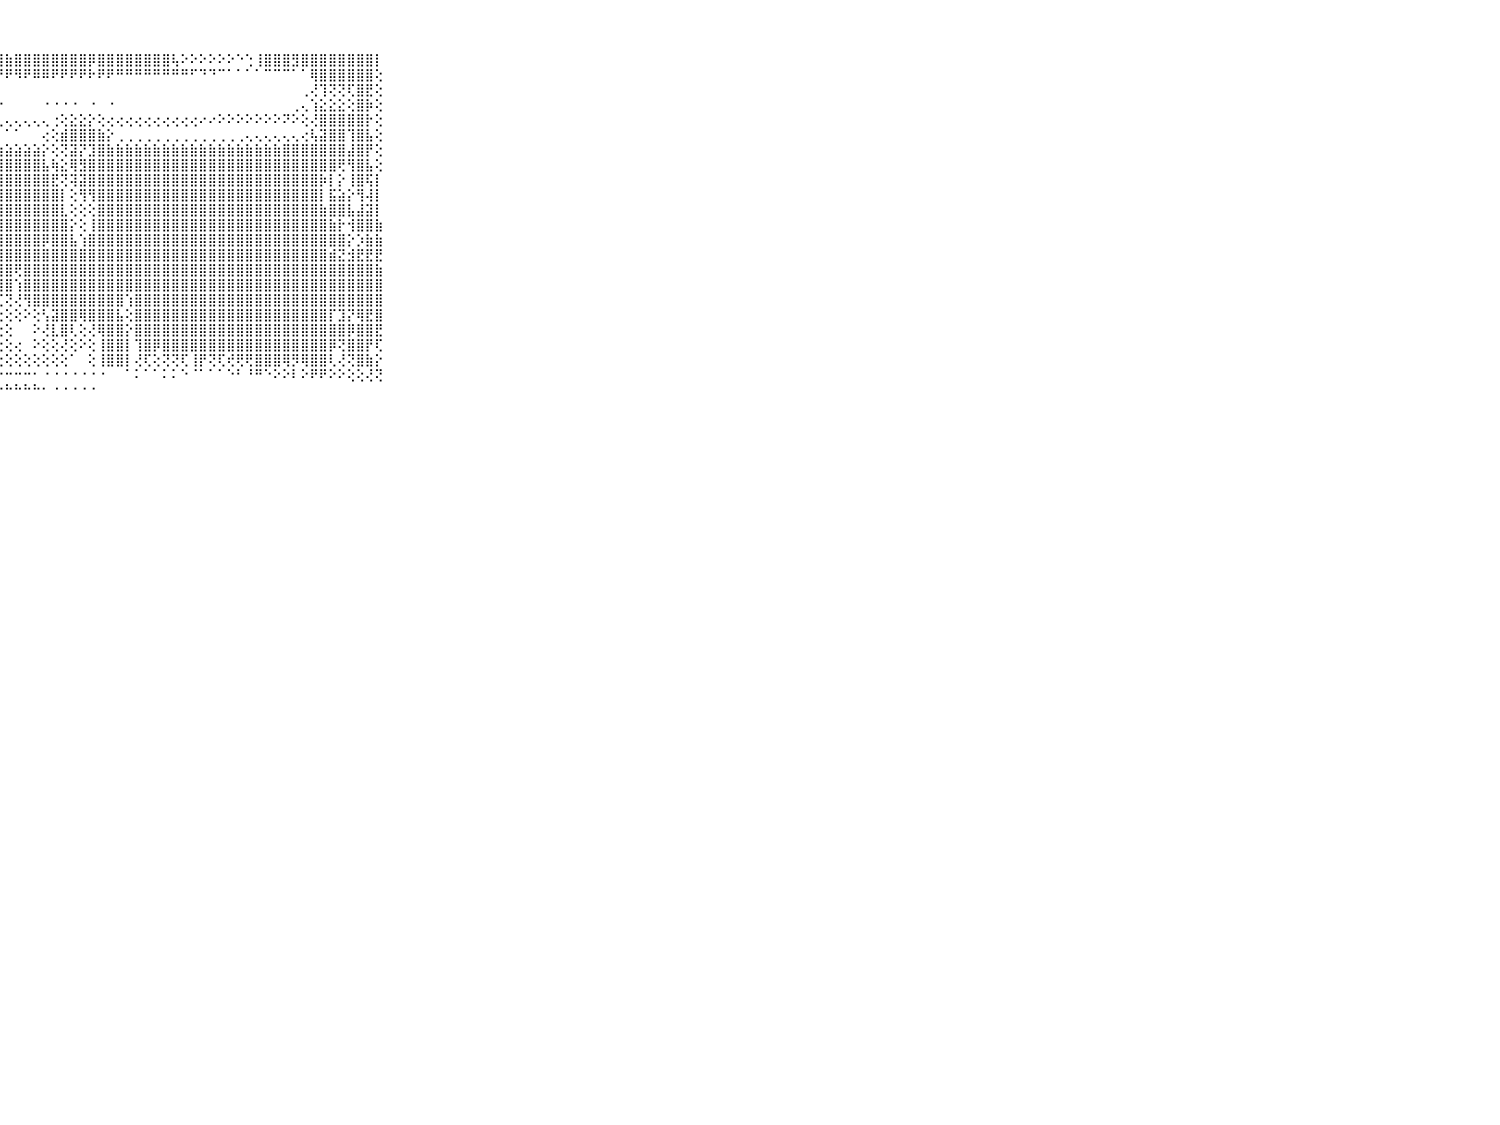

⠀⠀⠀⠀⠀⠀⠀⠀⠀⠀⠀⣵⣧⣼⣵⣿⣼⣯⣼⣷⣿⣷⣿⣾⣷⣿⣷⣿⣷⣿⣿⣿⣿⣿⣿⣿⣿⡿⣿⣿⣿⣿⣿⣿⣿⣿⢧⠕⠕⠕⠕⠕⠕⠑⢑⢸⣿⣿⣿⣻⣿⣿⣿⣿⣿⣿⣿⣿⡇⠀⠀⠀⠀⠀⠀⠀⠀⠀⠀⠀⠀
⠀⠀⠀⠀⠀⠀⠀⠀⠀⠀⠀⢿⢿⢿⢿⢿⢿⢿⢿⢻⢟⢿⢟⢟⢟⠟⠟⠟⠟⠻⠟⠿⠿⠟⠟⠟⠟⠗⠟⠟⠛⠛⠛⠛⠛⠛⠛⠛⠋⠙⠙⠉⠁⠁⠁⠁⠉⠉⠉⠁⠁⢿⣿⣿⣿⣿⣿⣿⢕⠀⠀⠀⠀⠀⠀⠀⠀⠀⠀⠀⠀
⠀⠀⠀⠀⠀⠀⠀⠀⠀⠀⠀⠀⠀⠀⠀⠀⠀⠀⠀⠀⠀⠀⠀⠀⠀⠀⠀⠀⠀⠀⠀⠀⠀⠀⠀⠀⠀⠀⠀⠀⠀⠀⠀⠀⠀⠀⠀⠀⠀⠀⠀⠀⠀⠀⠀⠀⠀⠀⠀⠀⢀⢜⢹⢝⢝⢏⣿⣟⢕⠀⠀⠀⠀⠀⠀⠀⠀⠀⠀⠀⠀
⠀⠀⠀⠀⠀⠀⠀⠀⠀⠀⠀⠀⠄⢄⢄⢄⢄⢄⢄⢄⢄⢄⢄⢄⢄⠄⠀⠐⠀⠀⠀⠀⠐⠐⠐⠐⠀⠐⠀⠐⠀⠀⠀⠀⠀⠀⠀⠀⠀⠀⠀⠀⠀⠀⠀⠀⠀⠀⠀⢀⢄⢱⣕⣕⣕⢕⣿⡷⢕⠀⠀⠀⠀⠀⠀⠀⠀⠀⠀⠀⠀
⠀⠀⠀⠀⠀⠀⠀⠀⠀⠀⠀⢀⢅⢅⢅⢅⢅⢅⢅⢅⢅⢅⢄⢄⢄⢄⢄⢄⢄⢄⢄⢄⢄⢐⢕⣕⣕⡕⢕⢔⢔⢔⢔⢔⢔⢔⢔⢔⢔⠔⠔⠕⠕⠕⠕⠕⠕⠕⠝⠕⢕⢜⣿⣿⣿⣿⣿⡗⢕⠀⠀⠀⠀⠀⠀⠀⠀⠀⠀⠀⠀
⠀⠀⠀⠀⠀⠀⠀⠀⠀⠀⠀⠁⠁⠁⠁⠁⠁⠁⠁⠁⠁⠁⠁⠁⠁⠁⠁⠁⠁⠁⠀⠀⢔⢕⣾⣿⣿⣿⣷⡕⢀⢀⢀⢀⢀⢀⢀⢀⢀⢀⢀⢀⢀⢀⢄⢄⢄⢄⢄⢄⢔⢧⣽⣿⣿⢹⣿⣧⢕⠀⠀⠀⠀⠀⠀⠀⠀⠀⠀⠀⠀
⠀⠀⠀⠀⠀⠀⠀⠀⠀⠀⠀⣱⣵⣵⣵⣵⣵⣵⣵⣵⣵⣵⣵⣵⣵⣵⣵⣵⣵⣵⣵⣵⡕⢕⢝⣽⡝⣹⣿⣷⣷⣷⣷⣷⣷⣷⣷⣷⣷⣷⣷⣷⣷⣷⣷⣷⣷⣷⣿⣿⣿⣿⣿⣿⣿⣼⣿⡟⢕⠀⠀⠀⠀⠀⠀⠀⠀⠀⠀⠀⠀
⠀⠀⠀⠀⠀⠀⠀⠀⠀⠀⠀⣏⢝⢹⣿⣿⣿⣿⣿⣿⣿⣿⡝⢝⣿⣿⣿⣿⣿⣿⣿⣿⣧⢷⣕⢿⣻⣿⣿⣿⣿⣿⣿⣿⣿⣿⣿⣿⣿⣿⣿⣿⣿⣿⣿⣿⣿⣿⣿⣿⣿⣿⣿⣿⢟⢻⣿⣧⢕⠀⠀⠀⠀⠀⠀⠀⠀⠀⠀⠀⠀
⠀⠀⠀⠀⠀⠀⠀⠀⠀⠀⠀⡇⢕⢹⣿⣿⣿⣿⣿⣿⣿⣿⡕⢜⣿⣿⣿⣿⣿⣿⣿⣿⣿⣟⢝⢽⣽⣿⣿⣿⣿⣿⣿⣿⣿⣿⣿⣿⣿⣿⣿⣿⣿⣿⣿⣿⣿⣿⣿⣿⣿⣿⡷⡇⡕⢸⣿⢯⡇⠀⠀⠀⠀⠀⠀⠀⠀⠀⠀⠀⠀
⠀⠀⠀⠀⠀⠀⠀⠀⠀⠀⠀⣿⢕⢸⣿⣿⣿⣿⣿⣿⣿⣿⡇⢕⣿⣿⣿⣿⣿⣿⣿⣿⣿⣿⡇⢕⢻⢻⣿⣿⣿⣿⣿⣿⣿⣿⣿⣿⣿⣿⣿⣿⣿⣿⣿⣿⣿⣿⣿⣿⣿⣿⡇⣯⣵⡕⢻⢼⡇⠀⠀⠀⠀⠀⠀⠀⠀⠀⠀⠀⠀
⠀⠀⠀⠀⠀⠀⠀⠀⠀⠀⠀⣿⢕⢜⣿⣿⣿⣿⣿⣿⣿⣿⡇⢕⢻⣿⣿⣿⣿⣿⣿⣿⣿⣿⣇⢕⢕⢕⣿⣿⣿⣿⣿⣿⣿⣿⣿⣿⣿⣿⣿⣿⣿⣿⣿⣿⣿⣿⣿⣿⣿⣿⣷⣿⣿⣧⣼⣽⡇⠀⠀⠀⠀⠀⠀⠀⠀⠀⠀⠀⠀
⠀⠀⠀⠀⠀⠀⠀⠀⠀⠀⠀⣿⢕⢕⣿⣿⣿⣿⣿⣿⣿⣿⡇⢕⢸⣿⣿⣿⣿⣿⣿⣿⣿⣿⣿⡕⢕⢸⣿⣿⣿⣿⣿⣿⣿⣿⣿⣿⣿⣿⣿⣿⣿⣿⣿⣿⣿⣿⣿⣿⣿⣿⣿⣷⡗⢺⣿⣿⣷⠀⠀⠀⠀⠀⠀⠀⠀⠀⠀⠀⠀
⠀⠀⠀⠀⠀⠀⠀⠀⠀⠀⠀⣿⢕⢕⣿⣿⣿⣿⣿⣿⣿⣿⣗⢕⢸⣿⣿⣿⣿⣿⣿⣿⡿⣿⣿⣧⢱⣿⣿⣿⣿⣿⣿⣿⣿⣿⣿⣿⣿⣿⣿⣿⣿⣿⣿⣿⣿⣿⣿⣿⣿⣿⣿⣿⣿⡕⡱⣷⣷⠀⠀⠀⠀⠀⠀⠀⠀⠀⠀⠀⠀
⠀⠀⠀⠀⠀⠀⠀⠀⠀⠀⠀⣿⣇⣰⣿⣿⣿⣿⣿⣿⣿⣿⣿⣕⣸⡜⢟⣿⣿⣿⣿⣿⣿⣿⣿⣿⣿⣿⣿⣿⣿⣿⣿⣿⣿⣿⣿⣿⣿⣿⣿⣿⣿⣿⣿⣿⣿⣿⣿⣿⣿⣿⣿⣾⣝⣺⣟⣟⣟⠀⠀⠀⠀⠀⠀⠀⠀⠀⠀⠀⠀
⠀⠀⠀⠀⠀⠀⠀⠀⠀⠀⠀⣿⣿⣿⣿⣿⣿⣿⣿⣿⣿⣿⣿⣿⣿⡇⢕⢸⣿⢟⣿⣿⣿⣿⣿⣿⣿⣿⣿⣿⣿⣿⣿⣿⣿⣿⣿⣿⣿⣿⣿⣿⣿⣿⣿⣿⣿⣿⣿⣿⣿⣿⣿⣿⣿⣿⣿⣿⣷⠀⠀⠀⠀⠀⠀⠀⠀⠀⠀⠀⠀
⠀⠀⠀⠀⠀⠀⠀⠀⠀⠀⠀⣿⣿⣿⡿⣿⣿⣿⣿⣿⣿⣿⣻⡿⣿⣧⣕⣿⣿⢱⣿⣿⣿⣿⣿⣿⣿⣿⣿⣿⣿⣿⣿⣿⣿⣿⣿⣿⣿⣿⣿⣿⣿⣿⣿⣿⣿⣿⣿⣿⣿⣿⣿⣿⣿⣿⣿⣿⣿⠀⠀⠀⠀⠀⠀⠀⠀⠀⠀⠀⠀
⠀⠀⠀⠀⠀⠀⠀⠀⠀⠀⠀⢽⣿⣿⣷⡿⢟⢟⢟⢟⢟⡻⢧⣧⣿⣿⣟⢏⢝⢜⢻⣿⣿⣿⣿⣿⣿⣿⣿⣿⣿⢱⣿⣿⣿⣿⣿⣿⣿⣿⣿⣿⣿⣿⣿⣿⣿⣿⣿⣿⣿⣿⣿⣿⣿⣿⣿⣿⣿⠀⠀⠀⠀⠀⠀⠀⠀⠀⠀⠀⠀
⠀⠀⠀⠀⠀⠀⠀⠀⠀⠀⠀⠝⠟⢝⠝⠕⢕⢕⢕⢕⢕⢜⢝⢏⢿⢿⢗⢕⢕⢕⠕⢕⢣⣽⣿⣿⢿⣿⣿⣿⣧⢕⣿⣿⣿⣿⣿⣿⣿⣿⣿⣿⣿⣿⣿⣿⣿⣿⣿⣿⣿⣿⣿⡏⣹⡝⢿⣟⣿⠀⠀⠀⠀⠀⠀⠀⠀⠀⠀⠀⠀
⠀⠀⠀⠀⠀⠀⠀⠀⠀⠀⠀⠀⢄⢄⢄⢄⠀⠀⠄⠄⠄⠄⢄⢄⢄⢄⢄⢕⢕⠀⠀⠕⢜⣇⣿⢇⢕⢜⢿⣿⣿⡕⣿⣿⣿⣿⣿⣿⣿⣿⣿⣿⣿⣿⣿⣿⣿⣿⣿⣿⣿⣿⣿⣿⣿⡿⣿⣿⣟⠀⠀⠀⠀⠀⠀⠀⠀⠀⠀⠀⠀
⠀⠀⠀⠀⠀⠀⠀⠀⠀⠀⠀⢔⢱⣸⢇⢕⠐⠀⠀⠀⠀⠀⢕⣇⣸⡇⢱⢕⢕⢔⠀⠕⢕⢕⢜⢕⠕⢕⢸⣿⣿⡇⢹⣿⡿⣿⣿⣿⣿⣿⣿⣿⣿⣿⣿⣿⣿⣿⣿⣿⣿⣿⣿⡿⢝⣿⣿⡟⢏⠀⠀⠀⠀⠀⠀⠀⠀⠀⠀⠀⠀
⠀⠀⠀⠀⠀⠀⠀⠀⠀⠀⠀⠀⠕⢹⠇⠔⠔⢄⢔⠔⢔⠔⢕⢜⢿⡵⢱⢕⢕⢕⢕⢕⢕⢕⢕⠁⠀⢕⢸⣿⣿⡇⢜⢏⢕⢝⢝⢏⢸⡟⢝⢏⢞⢟⢟⣿⣿⣿⢿⡻⢿⣿⣿⢇⢜⢝⣿⣷⡕⠀⠀⠀⠀⠀⠀⠀⠀⠀⠀⠀⠀
⠀⠀⠀⠀⠀⠀⠀⠀⠀⠀⠀⠑⠑⠑⠑⠑⠑⠑⠑⠑⠑⠐⠑⠓⠓⠓⢗⠓⠒⠒⠒⠂⠐⠐⠐⠐⠐⠐⠐⠀⠀⠁⠅⠁⠁⠅⠅⠑⠈⠁⠁⠁⠑⠃⠘⠛⠑⠕⠕⠇⠕⠟⠟⠕⠕⢕⢕⢜⢝⠀⠀⠀⠀⠀⠀⠀⠀⠀⠀⠀⠀
⠀⠀⠀⠀⠀⠀⠀⠀⠀⠀⠀⠀⠀⠀⠐⠐⠐⠑⠑⠑⠓⠓⠓⠓⠓⠓⠓⠓⠓⠓⠓⠓⠂⠐⠐⠐⠐⠐⠀⠀⠀⠀⠀⠀⠀⠀⠀⠀⠀⠀⠀⠀⠀⠀⠀⠀⠀⠀⠀⠀⠀⠀⠀⠀⠀⠀⠀⠀⠀⠀⠀⠀⠀⠀⠀⠀⠀⠀⠀⠀⠀